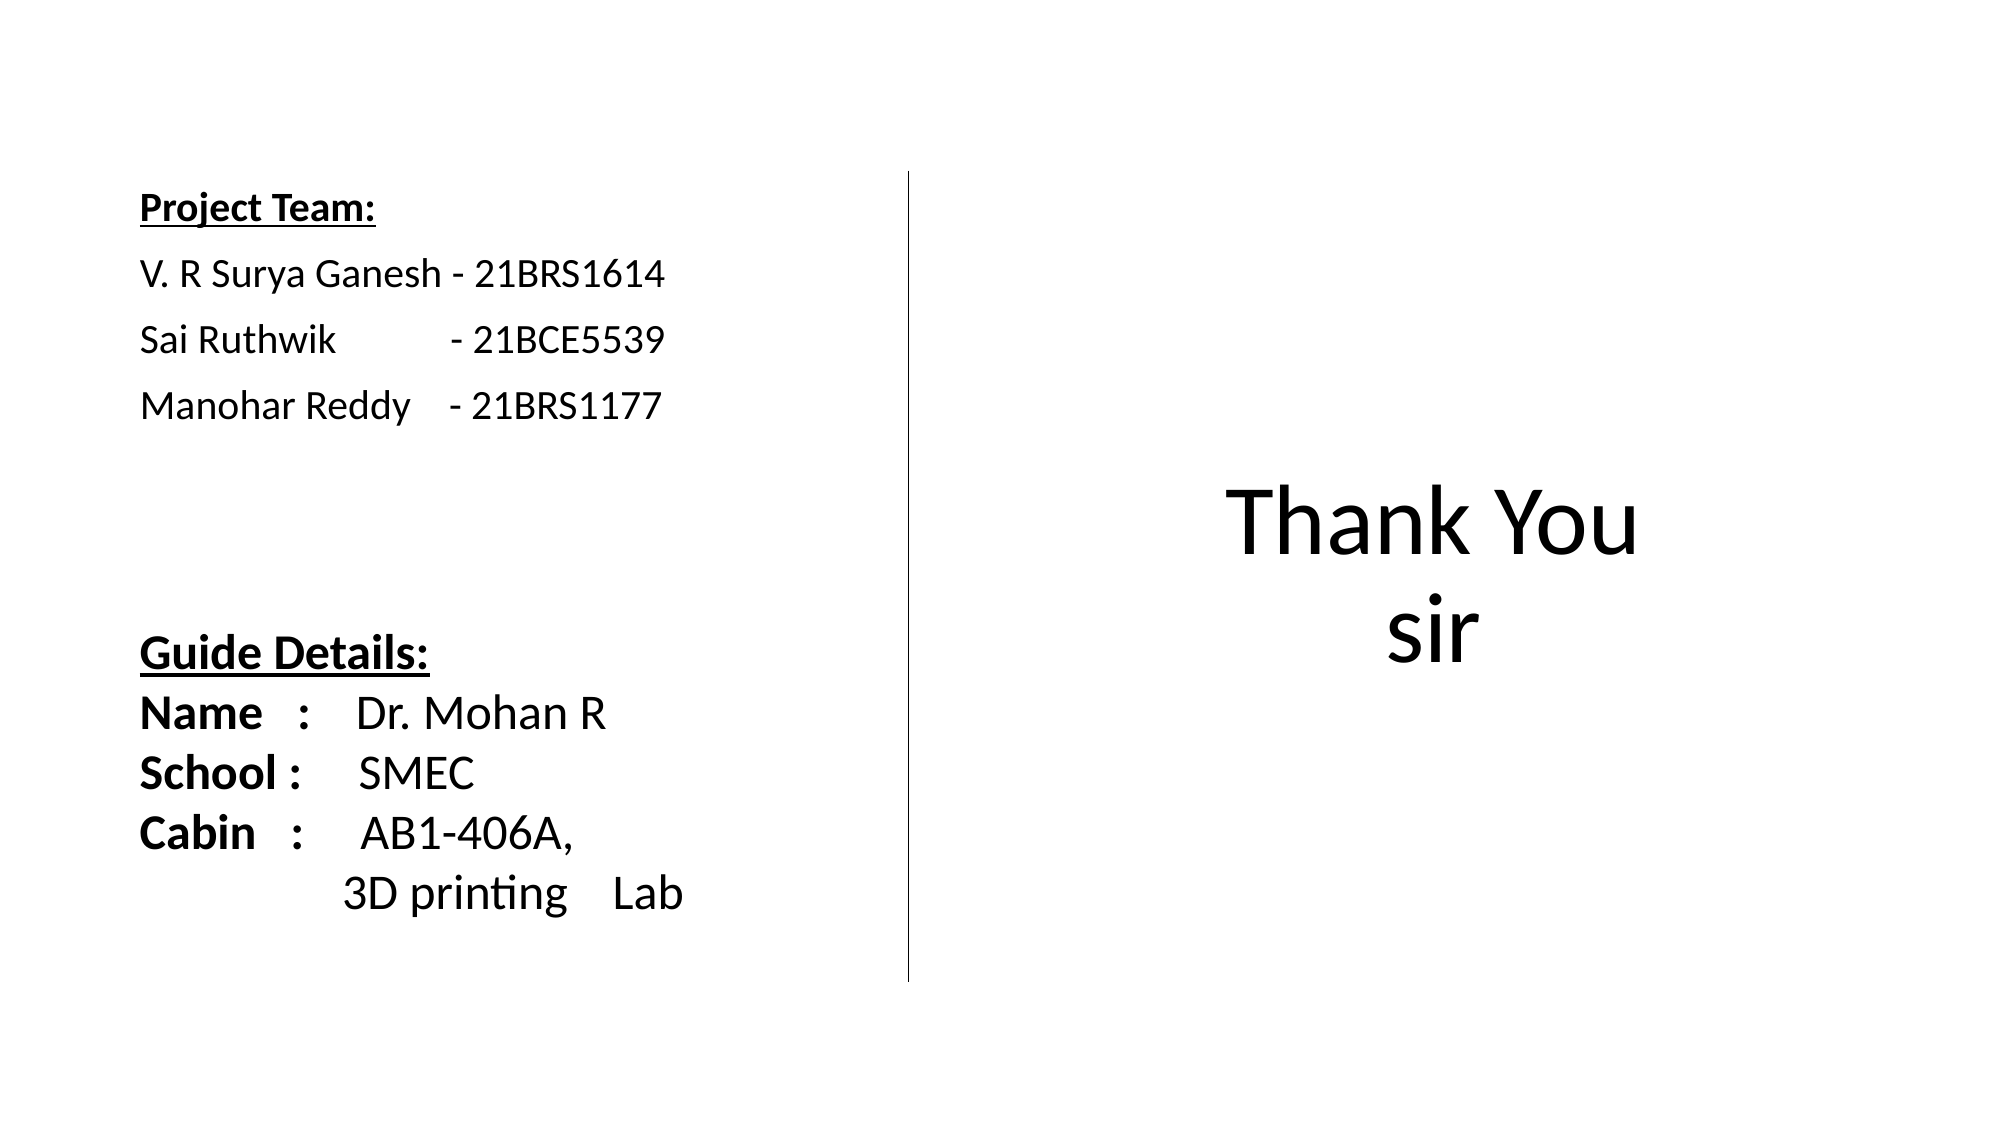

Project Team:
V. R Surya Ganesh - 21BRS1614
Sai Ruthwik            - 21BCE5539
Manohar Reddy    - 21BRS1177

Thank You sir
Guide Details:
Name   :    Dr. Mohan R
School :     SMEC
Cabin   :     AB1-406A,
                  3D printing    Lab